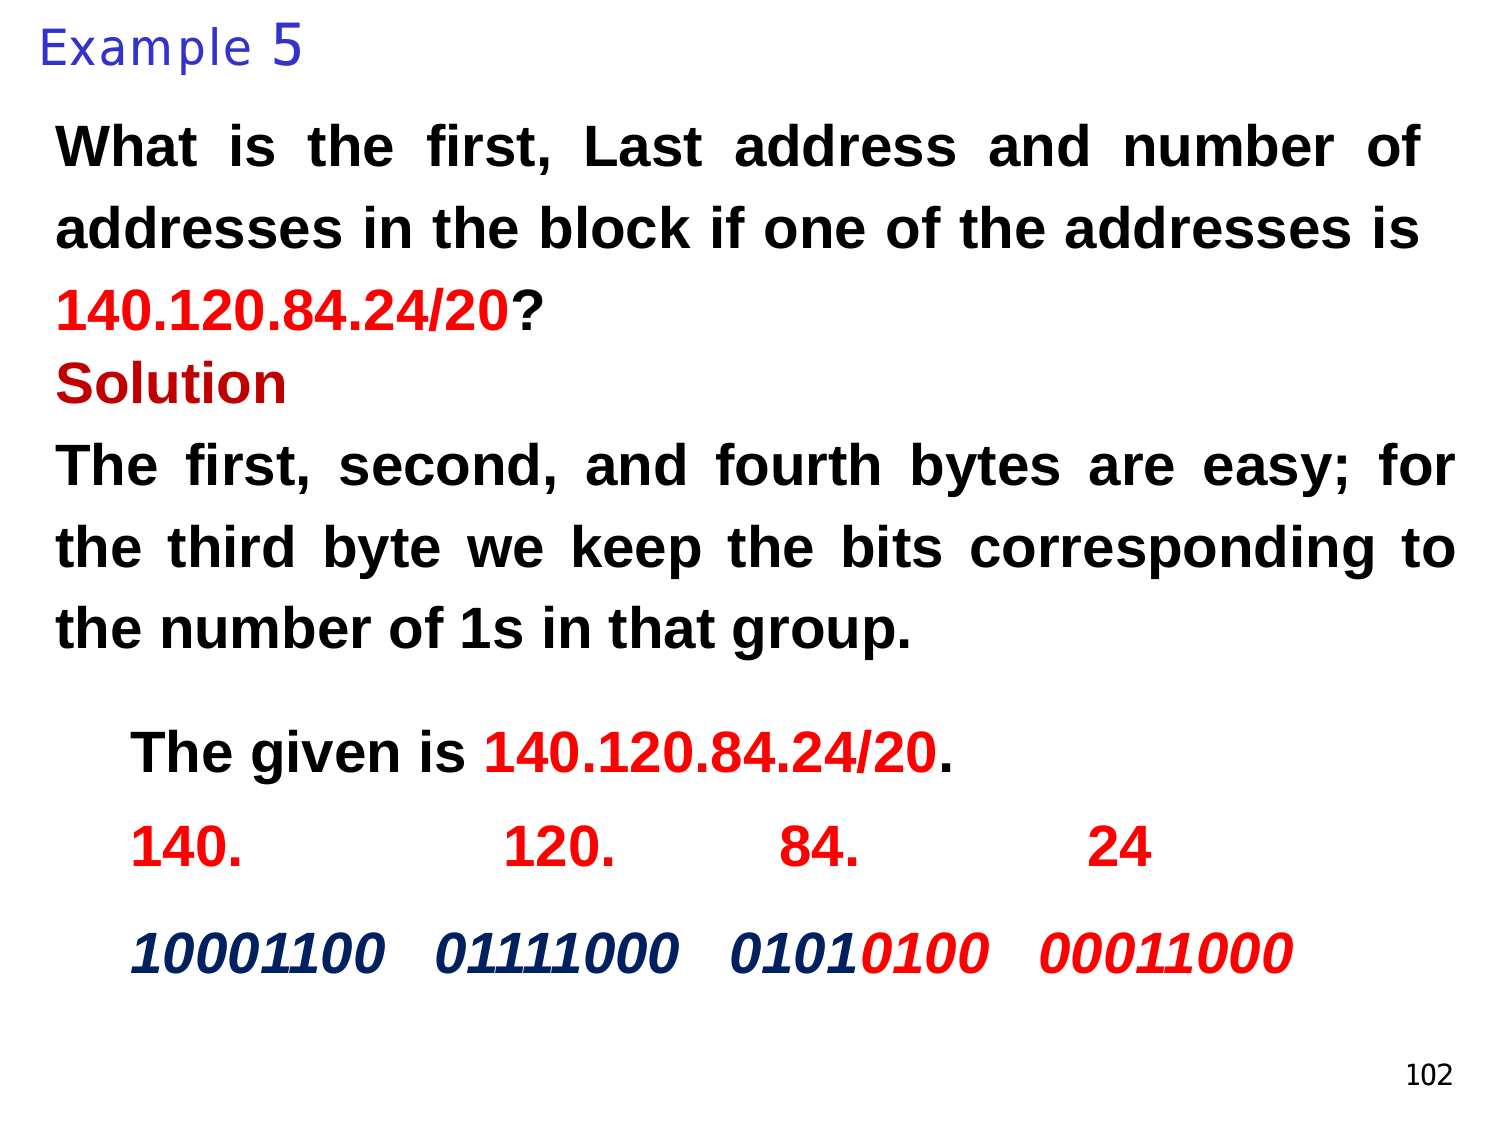

Example 5
What is the first, Last address and number of addresses in the block if one of the addresses is 140.120.84.24/20?
Solution
The first, second, and fourth bytes are easy; for the third byte we keep the bits corresponding to the number of 1s in that group.
The given is 140.120.84.24/20.
140.                120.          84.              24‭
10001100‬   ‭01111000‬   ‭01010100‬  ‭ 00011000‬
102